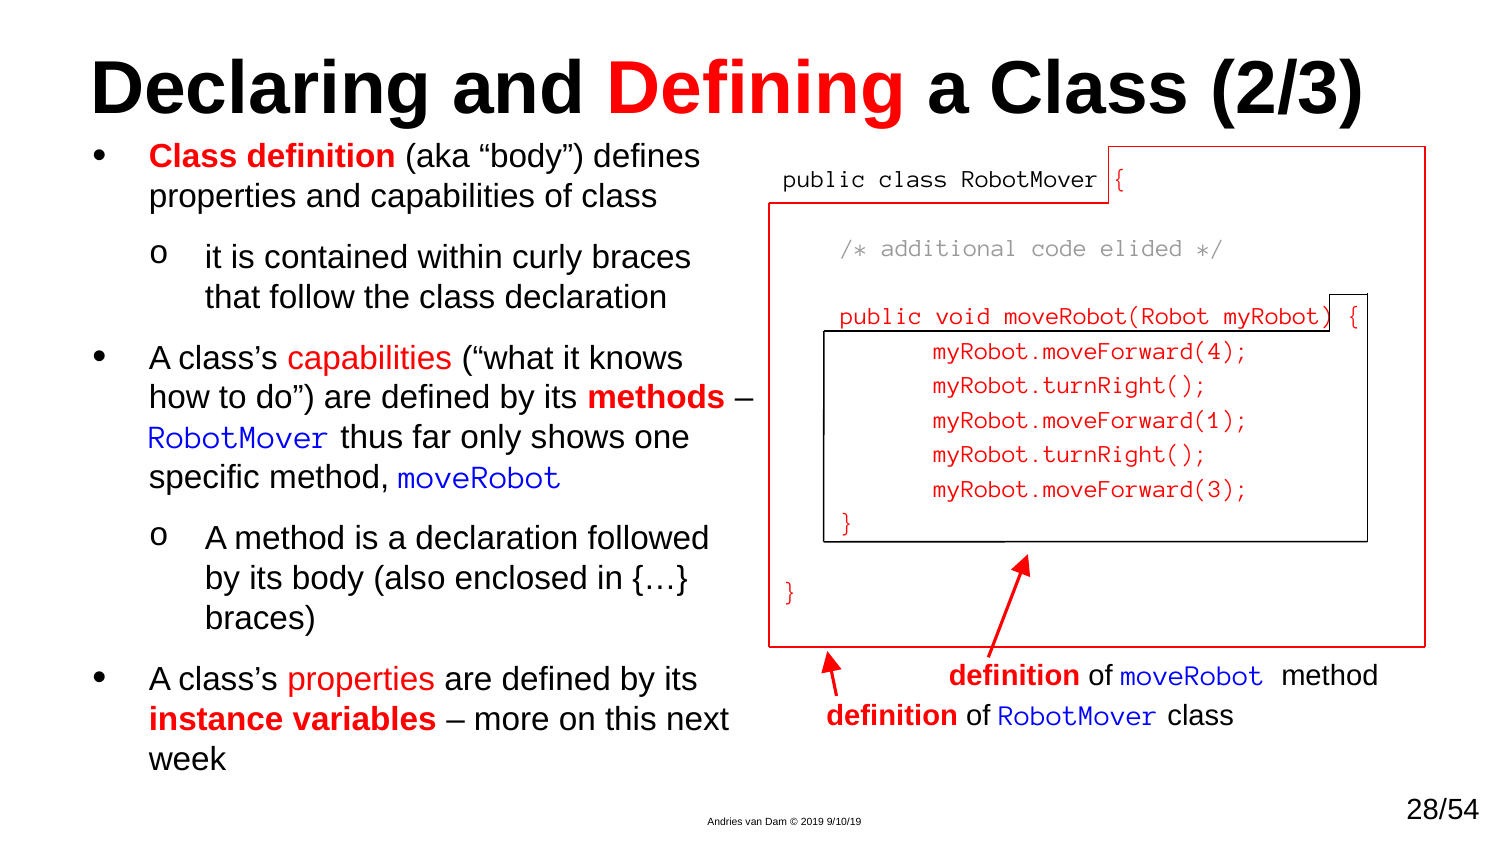

# Declaring and Defining a Class (2/3)
Class definition (aka “body”) defines properties and capabilities of class
it is contained within curly braces that follow the class declaration
A class’s capabilities (“what it knows how to do”) are defined by its methods – RobotMover thus far only shows one specific method, moveRobot
A method is a declaration followed by its body (also enclosed in {…} braces)
A class’s properties are defined by its instance variables – more on this next week
public class RobotMover {

/* additional code elided */

public void moveRobot(Robot myRobot) {
	myRobot.moveForward(4);
	myRobot.turnRight();
	myRobot.moveForward(1);
	myRobot.turnRight();
	myRobot.moveForward(3);
}

}
definition of moveRobot method
definition of RobotMover class